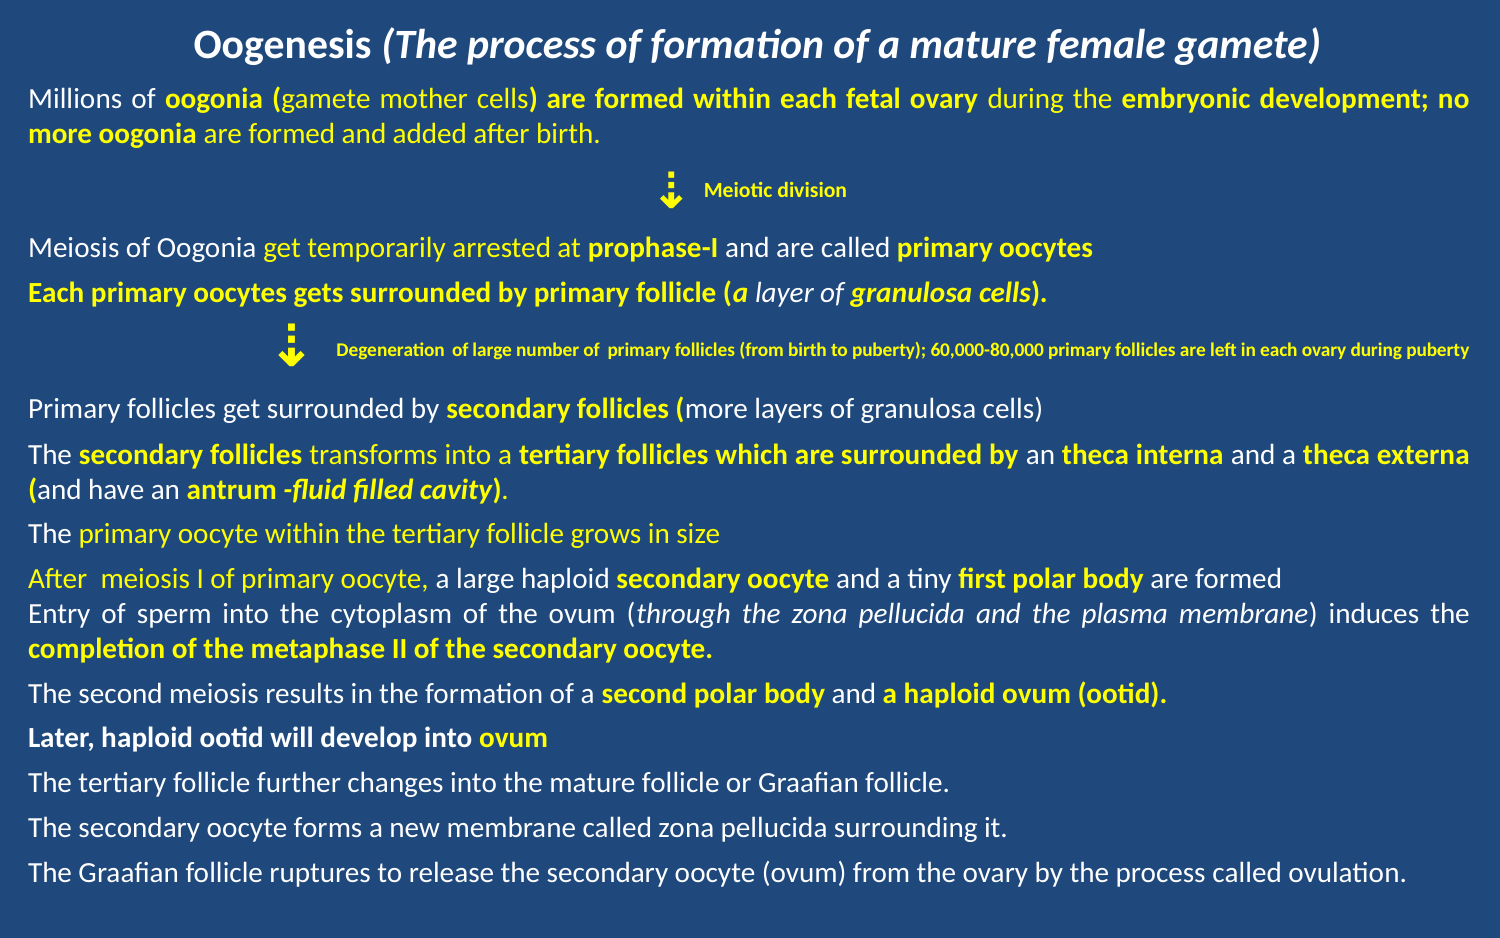

# Oogenesis (The process of formation of a mature female gamete)
Millions of oogonia (gamete mother cells) are formed within each fetal ovary during the embryonic development; no more oogonia are formed and added after birth.
⇣ Meiotic division
Meiosis of Oogonia get temporarily arrested at prophase-I and are called primary oocytes
Each primary oocytes gets surrounded by primary follicle (a layer of granulosa cells).
⇣  Degeneration of large number of primary follicles (from birth to puberty); 60,000-80,000 primary follicles are left in each ovary during puberty
Primary follicles get surrounded by secondary follicles (more layers of granulosa cells)
The secondary follicles transforms into a tertiary follicles which are surrounded by an theca interna and a theca externa (and have an antrum -fluid filled cavity).
The primary oocyte within the tertiary follicle grows in size
After  meiosis I of primary oocyte, a large haploid secondary oocyte and a tiny first polar body are formed
Entry of sperm into the cytoplasm of the ovum (through the zona pellucida and the plasma membrane) induces the completion of the metaphase II of the secondary oocyte.
The second meiosis results in the formation of a second polar body and a haploid ovum (ootid).
Later, haploid ootid will develop into ovum
The tertiary follicle further changes into the mature follicle or Graafian follicle.
The secondary oocyte forms a new membrane called zona pellucida surrounding it.
The Graafian follicle ruptures to release the secondary oocyte (ovum) from the ovary by the process called ovulation.